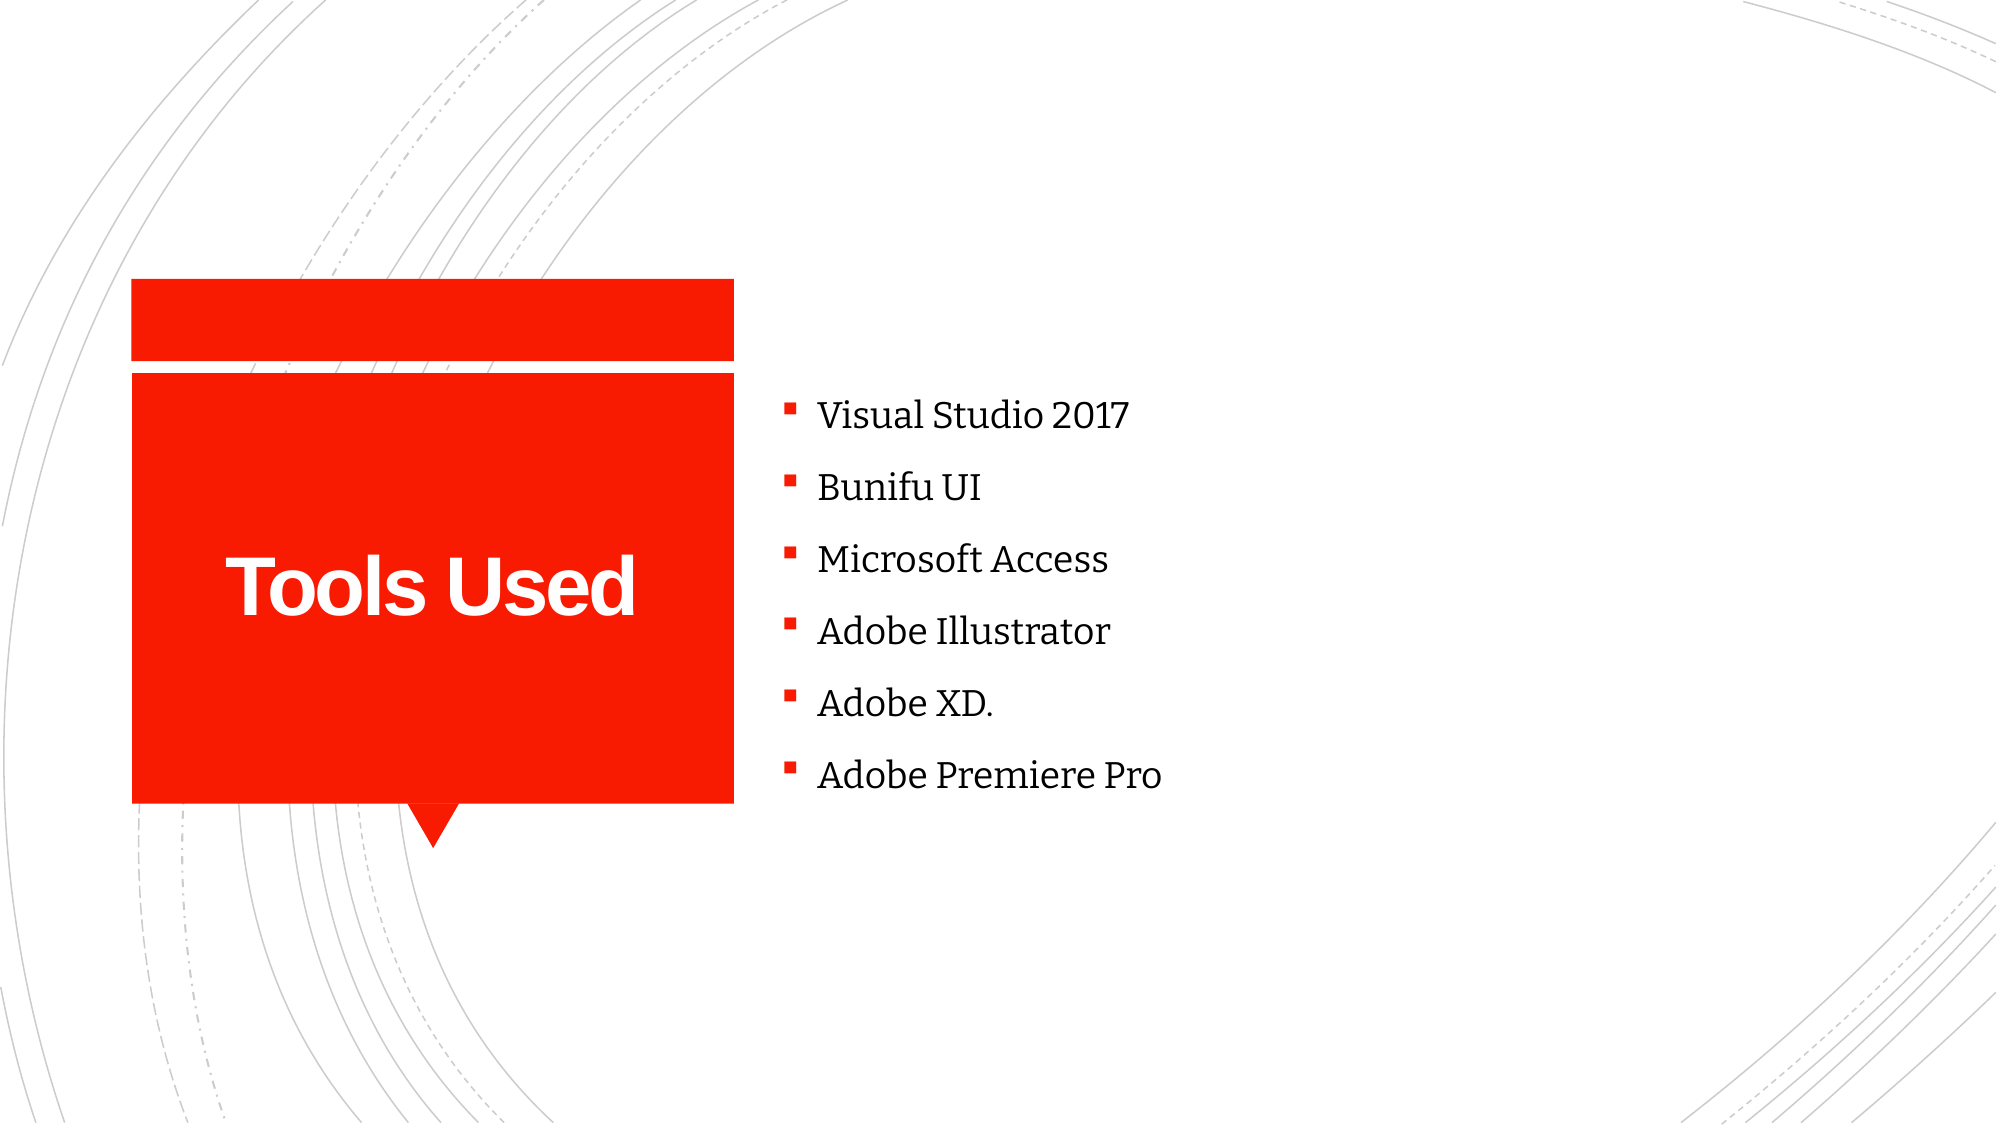

Visual Studio 2017
Bunifu UI
Microsoft Access
Adobe Illustrator
Adobe XD.
Adobe Premiere Pro
# Tools Used